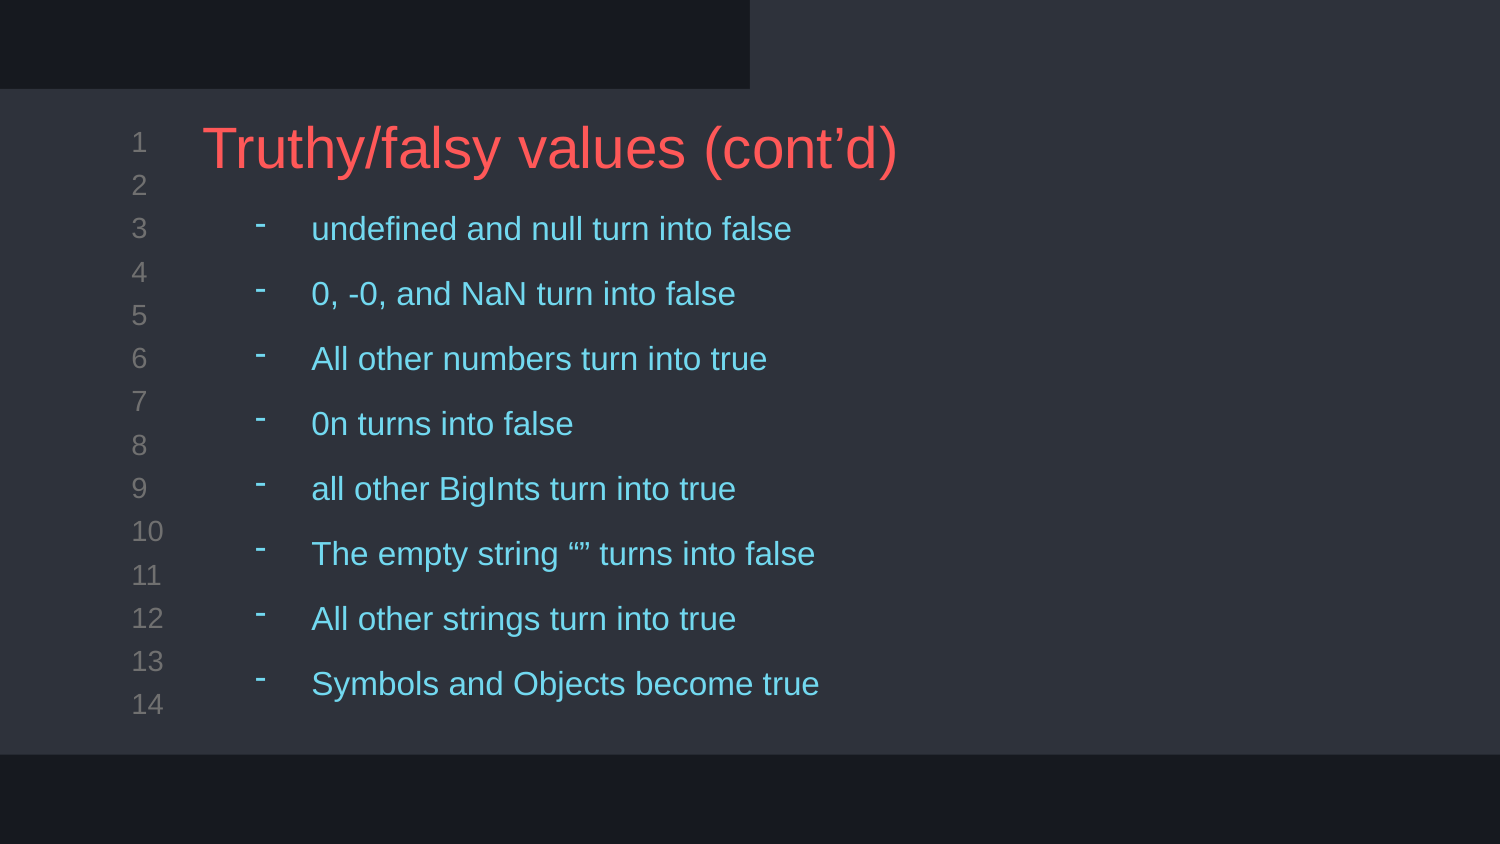

# Truthy/falsy values (cont’d)
undefined and null turn into false
0, -0, and NaN turn into false
All other numbers turn into true
0n turns into false
all other BigInts turn into true
The empty string “” turns into false
All other strings turn into true
Symbols and Objects become true